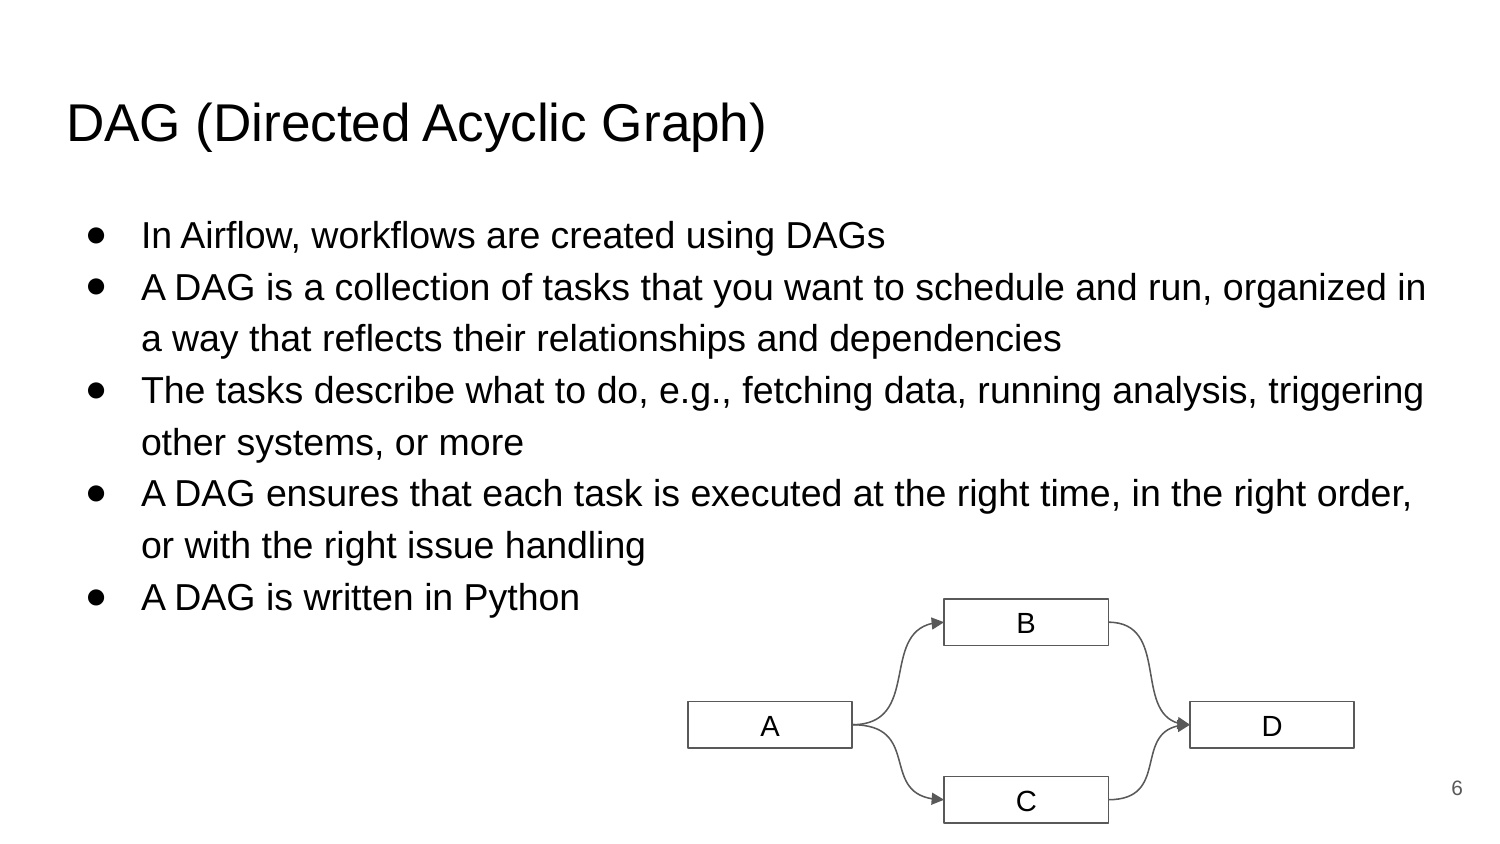

# DAG (Directed Acyclic Graph)
In Airflow, workflows are created using DAGs
A DAG is a collection of tasks that you want to schedule and run, organized in a way that reflects their relationships and dependencies
The tasks describe what to do, e.g., fetching data, running analysis, triggering other systems, or more
A DAG ensures that each task is executed at the right time, in the right order, or with the right issue handling
A DAG is written in Python
B
A
D
6
C